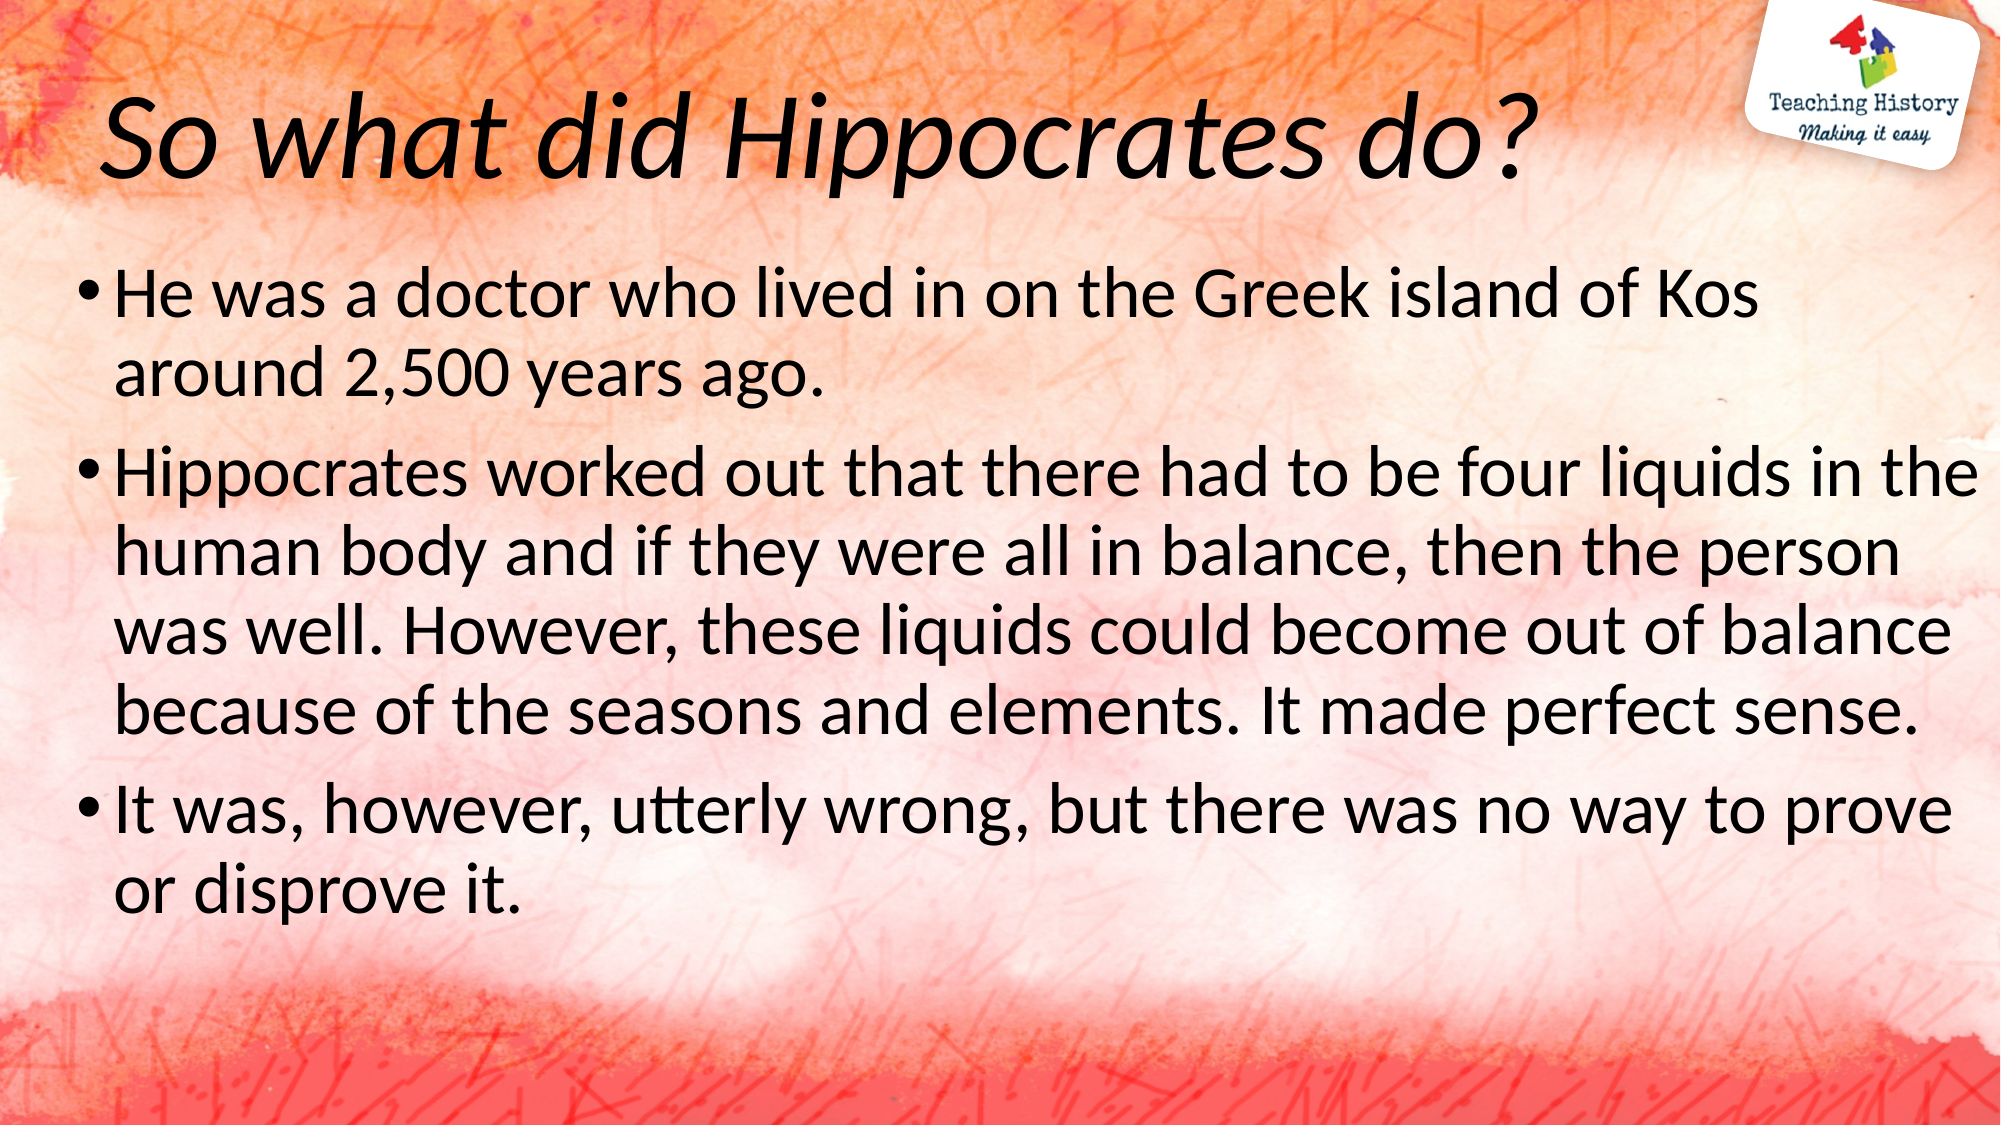

# So what did Hippocrates do?
He was a doctor who lived in on the Greek island of Kos around 2,500 years ago.
Hippocrates worked out that there had to be four liquids in the human body and if they were all in balance, then the person was well. However, these liquids could become out of balance because of the seasons and elements. It made perfect sense.
It was, however, utterly wrong, but there was no way to prove or disprove it.